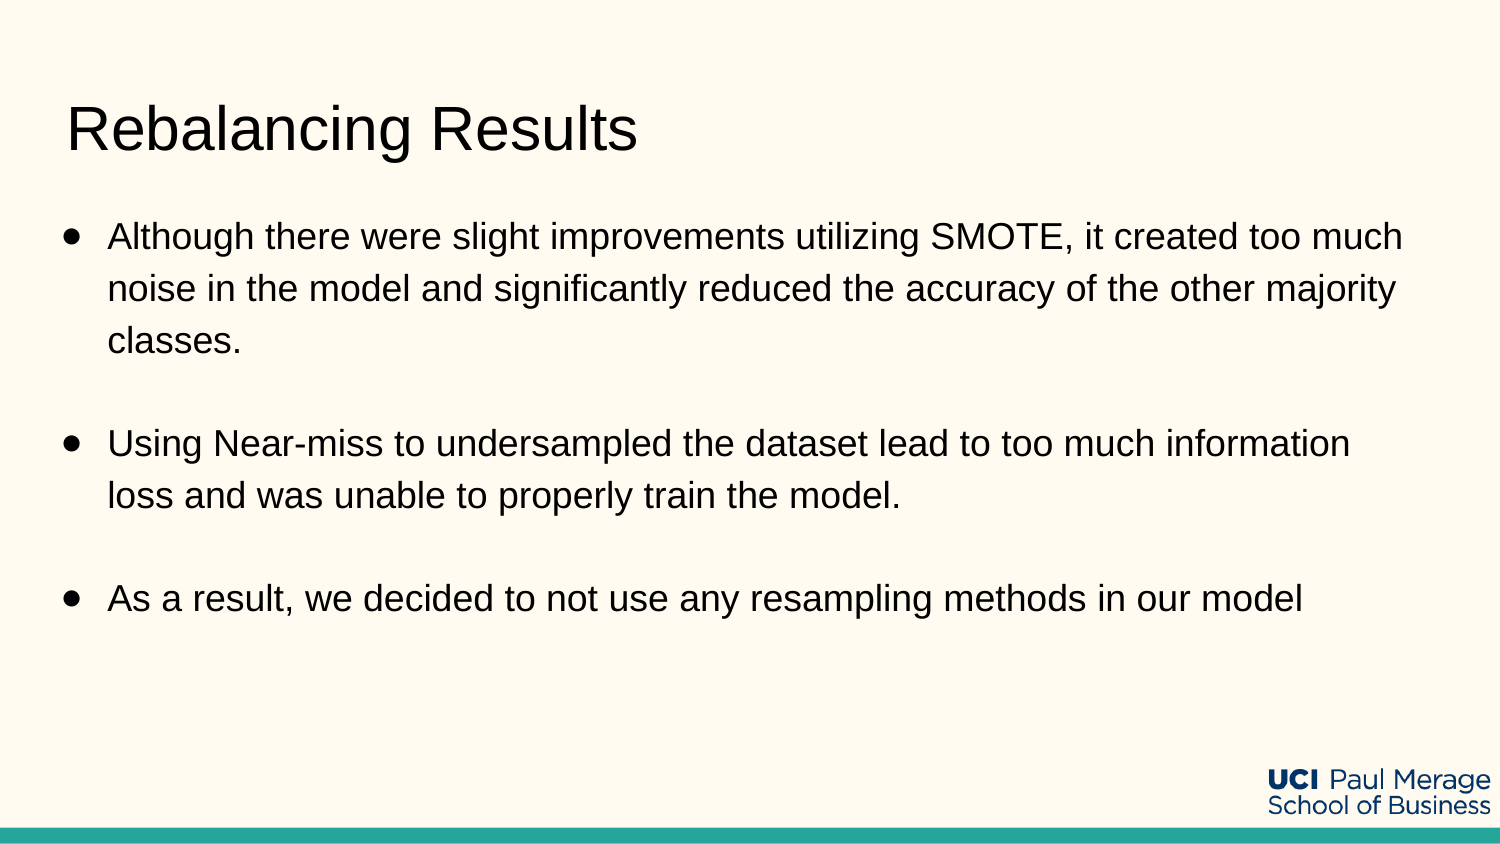

# Rebalancing Results
Although there were slight improvements utilizing SMOTE, it created too much noise in the model and significantly reduced the accuracy of the other majority classes.

Using Near-miss to undersampled the dataset lead to too much information loss and was unable to properly train the model.

As a result, we decided to not use any resampling methods in our model